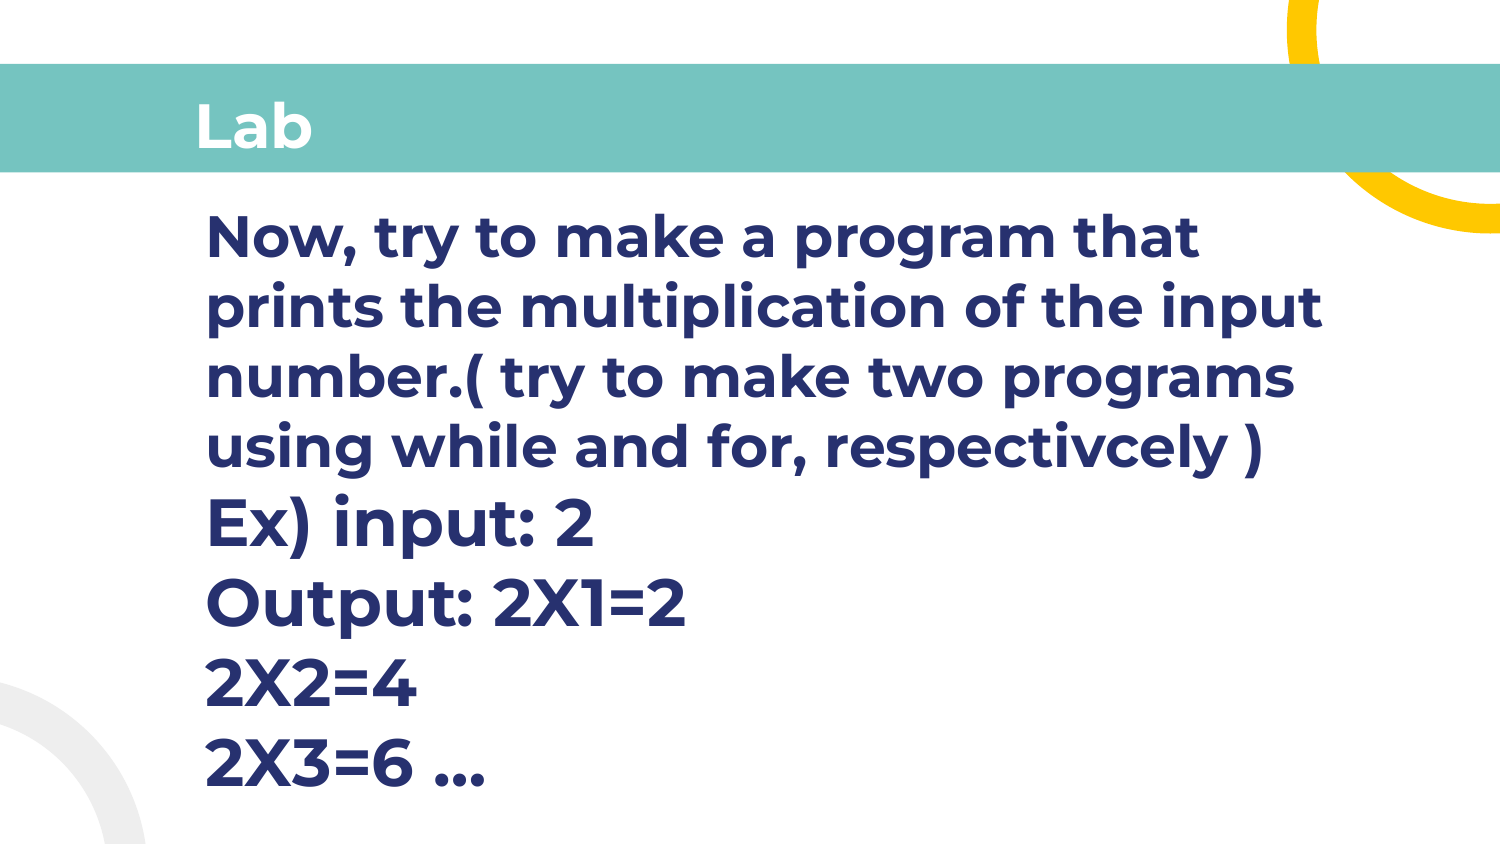

# Lab
Now, try to make a program that prints the multiplication of the input number.( try to make two programs using while and for, respectivcely )
Ex) input: 2
Output: 2X1=2
2X2=4
2X3=6 …